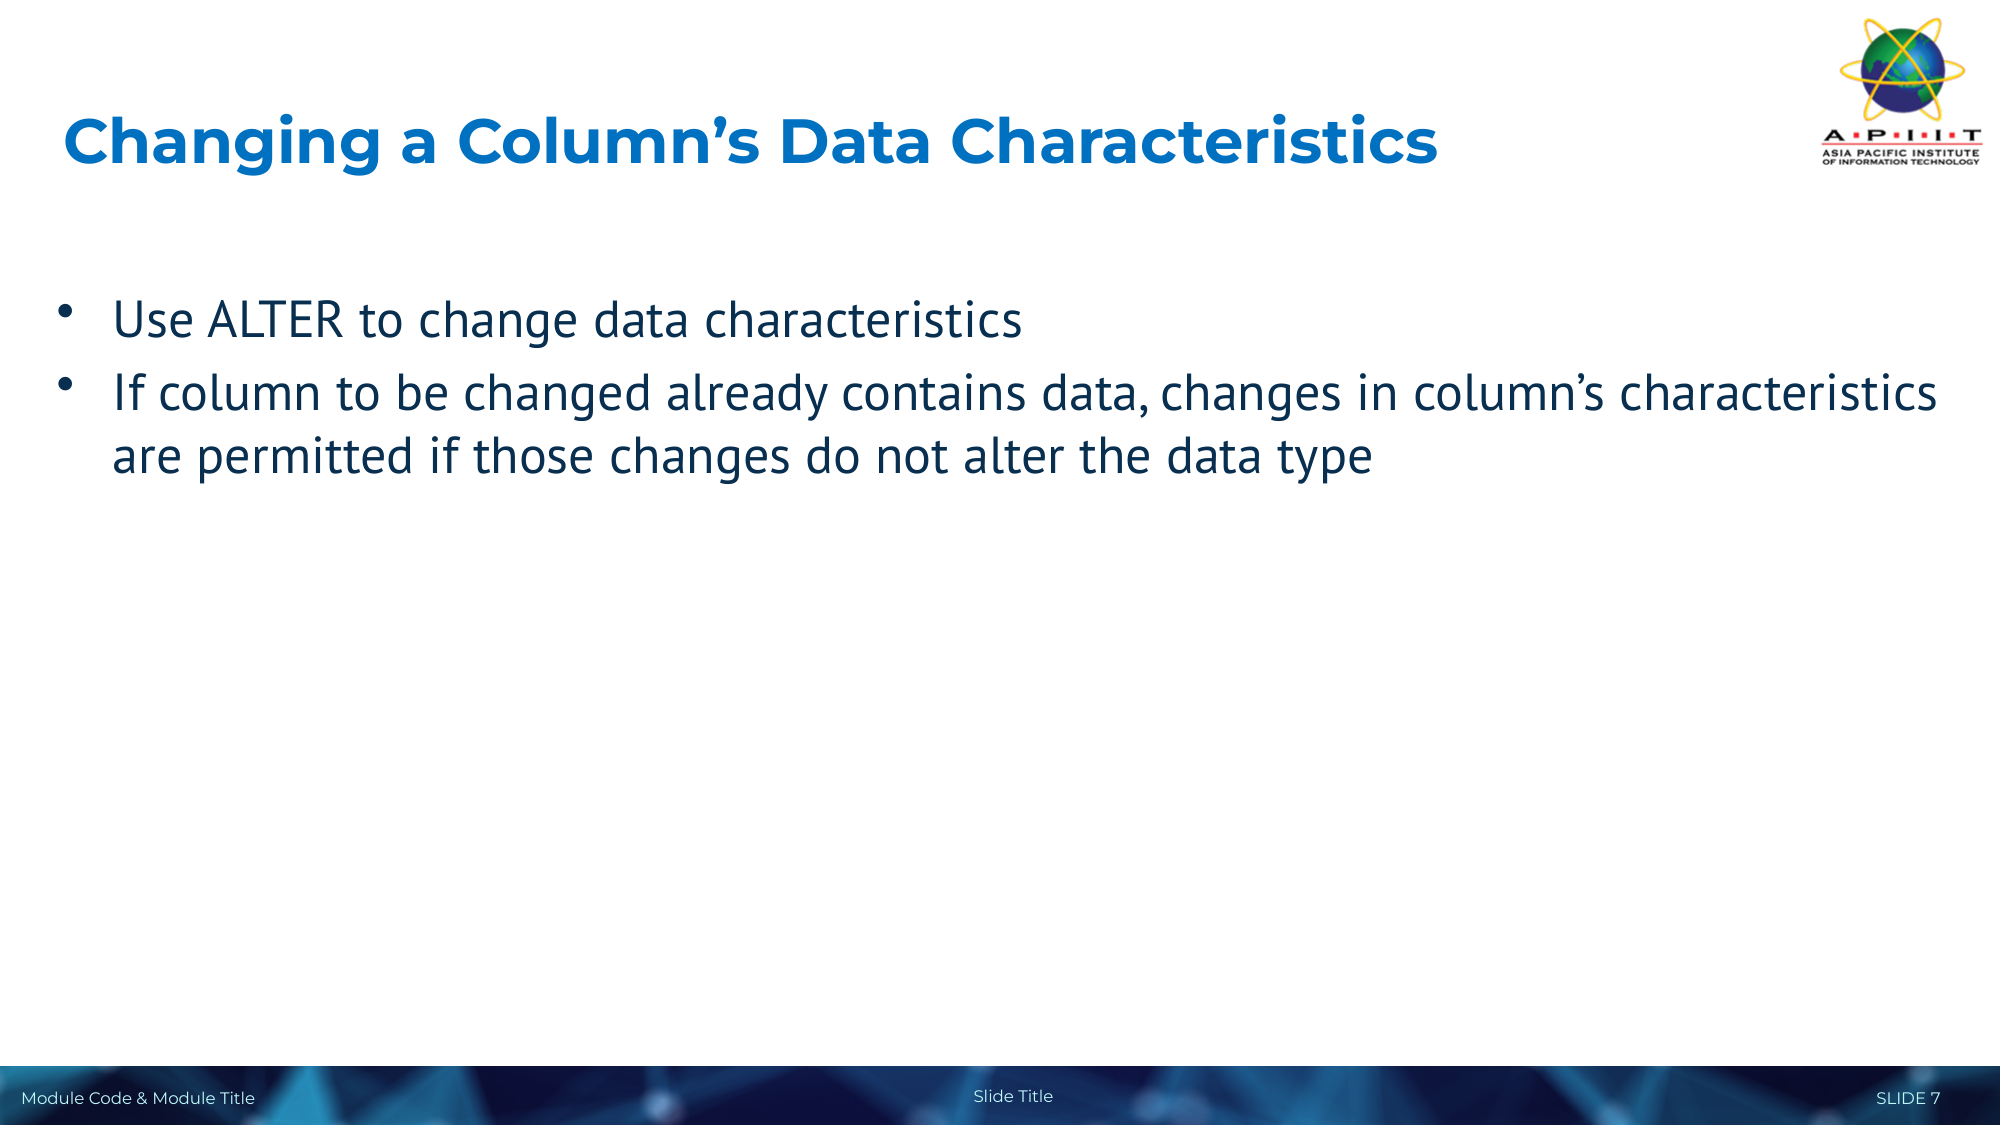

# Changing a Column’s Data Characteristics
Use ALTER to change data characteristics
If column to be changed already contains data, changes in column’s characteristics are permitted if those changes do not alter the data type